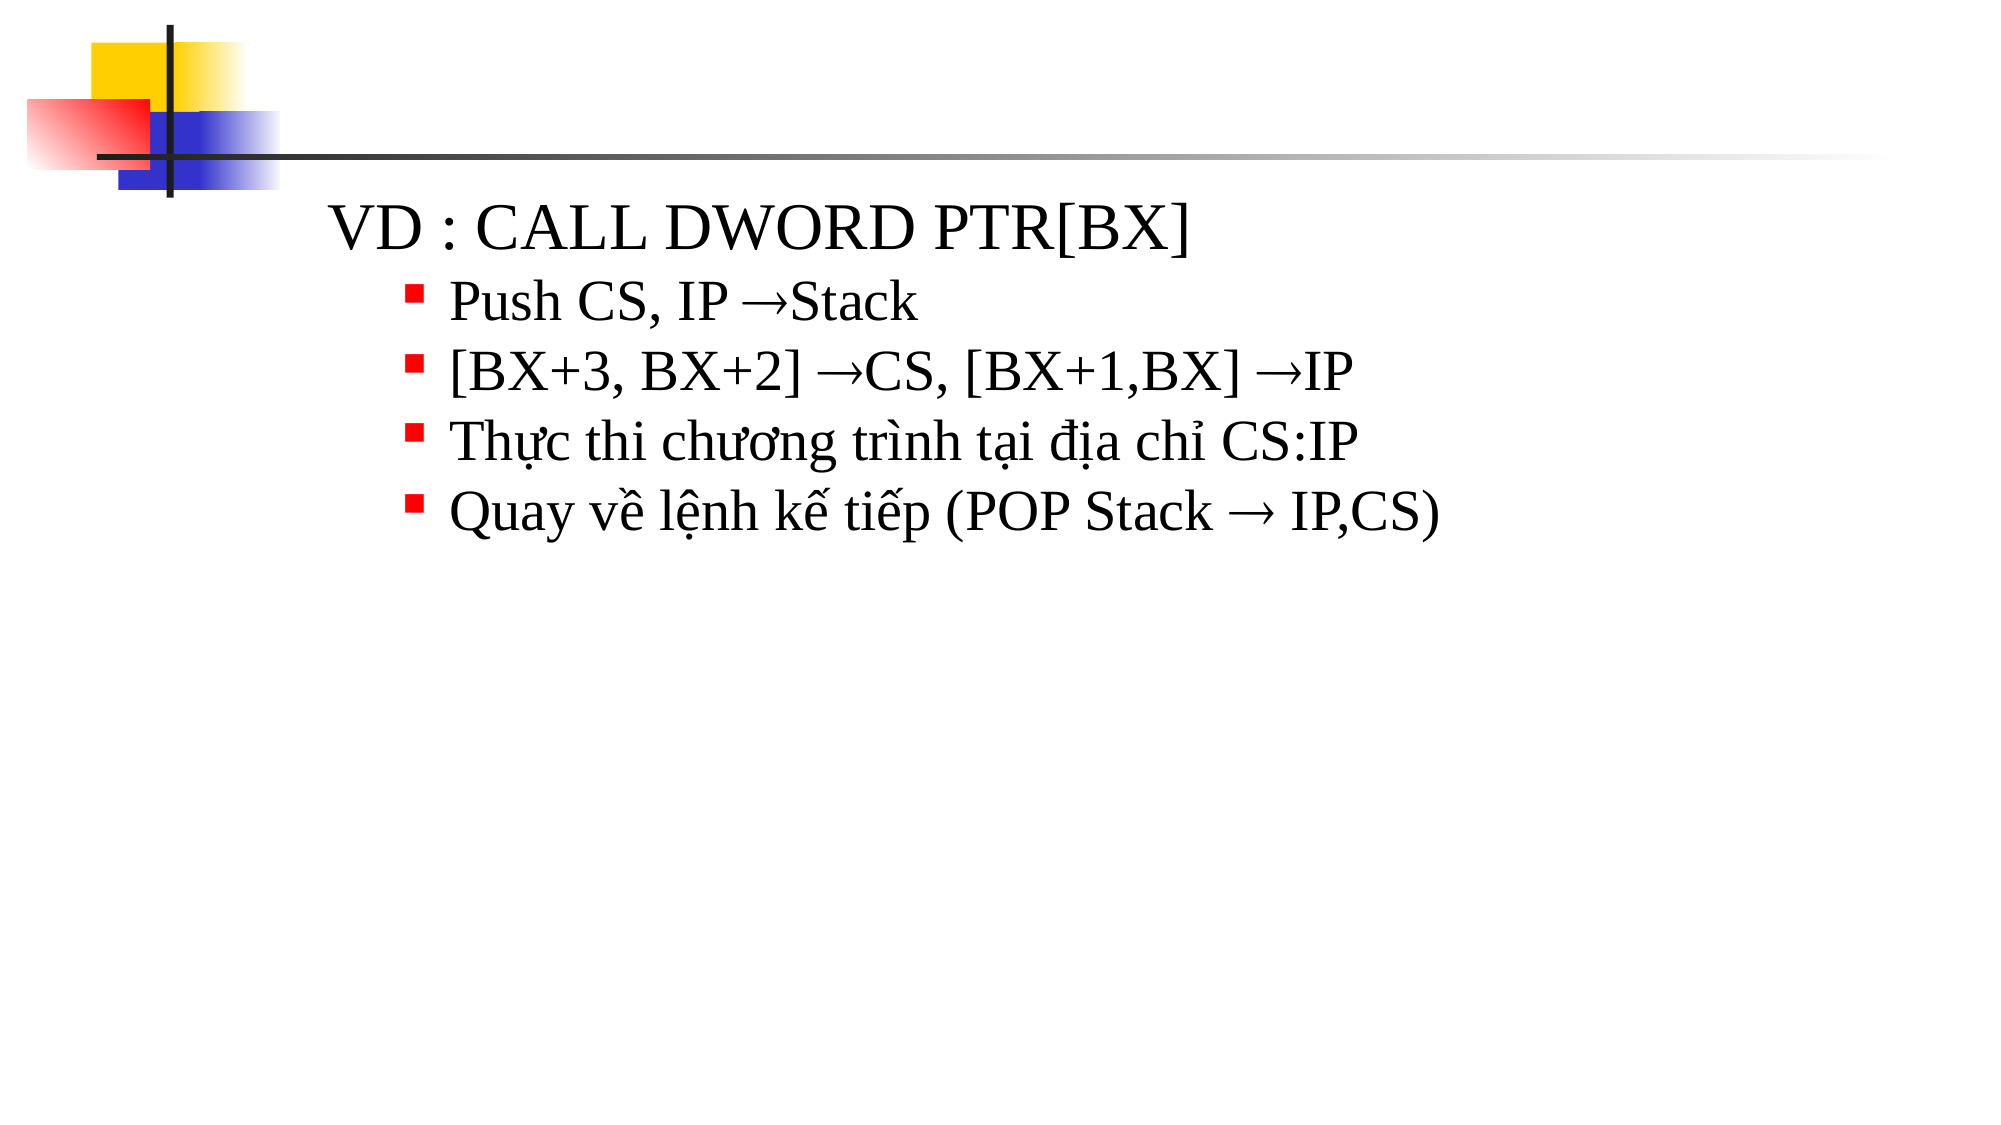

#
VD : CALL DWORD PTR[BX]
Push CS, IP →Stack
[BX+3, BX+2] →CS, [BX+1,BX] →IP
Thực thi chương trình tại địa chỉ CS:IP
Quay về lệnh kế tiếp (POP Stack → IP,CS)